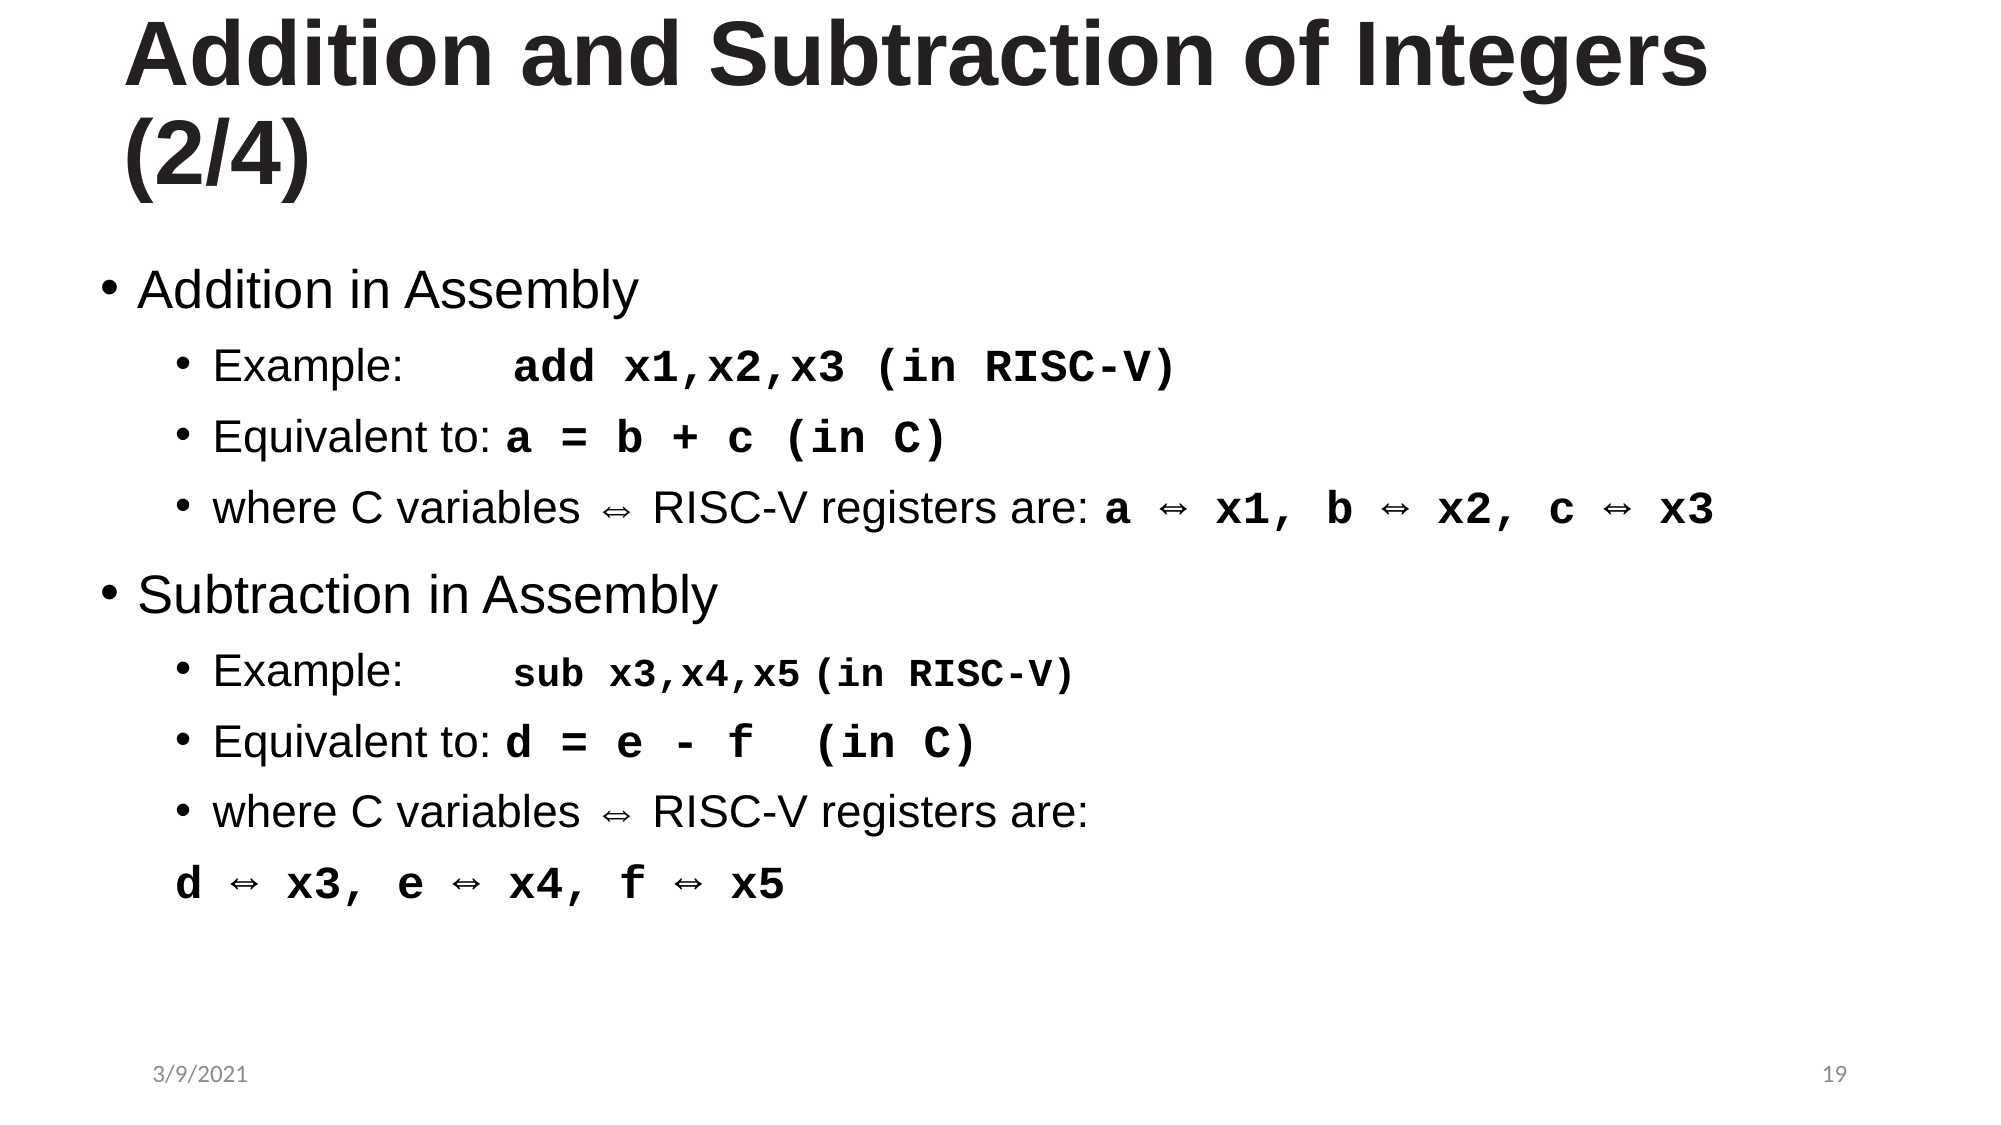

# Addition and Subtraction of Integers (2/4)
Addition in Assembly
Example:	add x1,x2,x3 (in RISC-V)
Equivalent to: a = b + c (in C)
where C variables ⇔ RISC-V registers are: a ⇔ x1, b ⇔ x2, c ⇔ x3
Subtraction in Assembly
Example:	sub x3,x4,x5	(in RISC-V)
Equivalent to: d = e - f	(in C)
where C variables ⇔ RISC-V registers are:
d ⇔ x3, e ⇔ x4, f ⇔ x5

3/9/2021
19